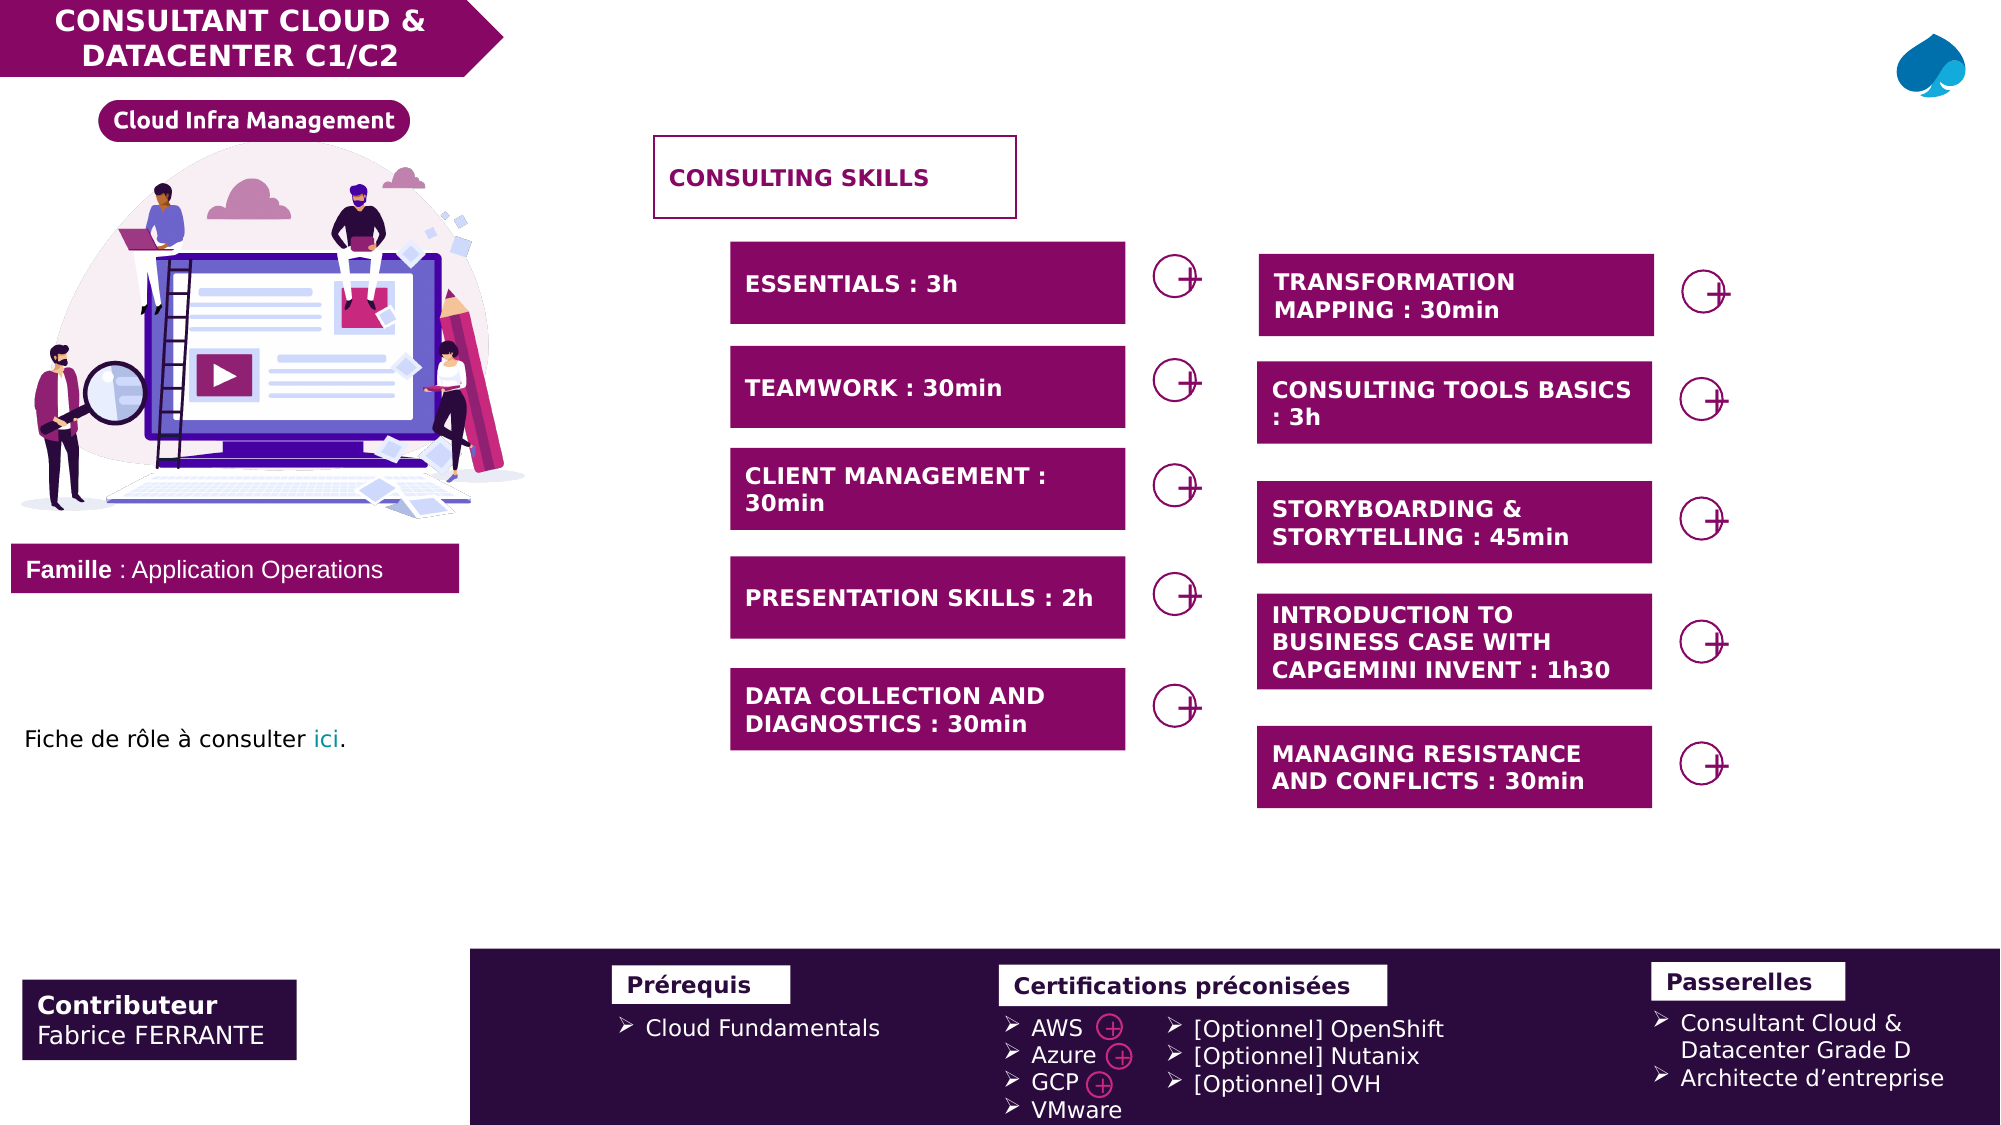

CONSULTANT CLOUD & DATACENTER C1/C2
CONSULTING SKILLS
ESSENTIALS : 3h
TRANSFORMATION MAPPING : 30min
+
+
TEAMWORK : 30min
+
CONSULTING TOOLS BASICS : 3h
+
CLIENT MANAGEMENT : 30min
+
STORYBOARDING & STORYTELLING : 45min
+
PRESENTATION SKILLS : 2h
+
INTRODUCTION TO BUSINESS CASE WITH CAPGEMINI INVENT : 1h30
+
DATA COLLECTION AND DIAGNOSTICS : 30min
+
Fiche de rôle à consulter ici.
MANAGING RESISTANCE AND CONFLICTS : 30min
+

Passerelles
Consultant Cloud & Datacenter Grade D
Architecte d’entreprise
Certifications préconisées
Prérequis
Contributeur
Fabrice FERRANTE
AWS
Azure
GCP
VMware
Cloud Fundamentals
[Optionnel] OpenShift
[Optionnel] Nutanix
[Optionnel] OVH
+
+
+